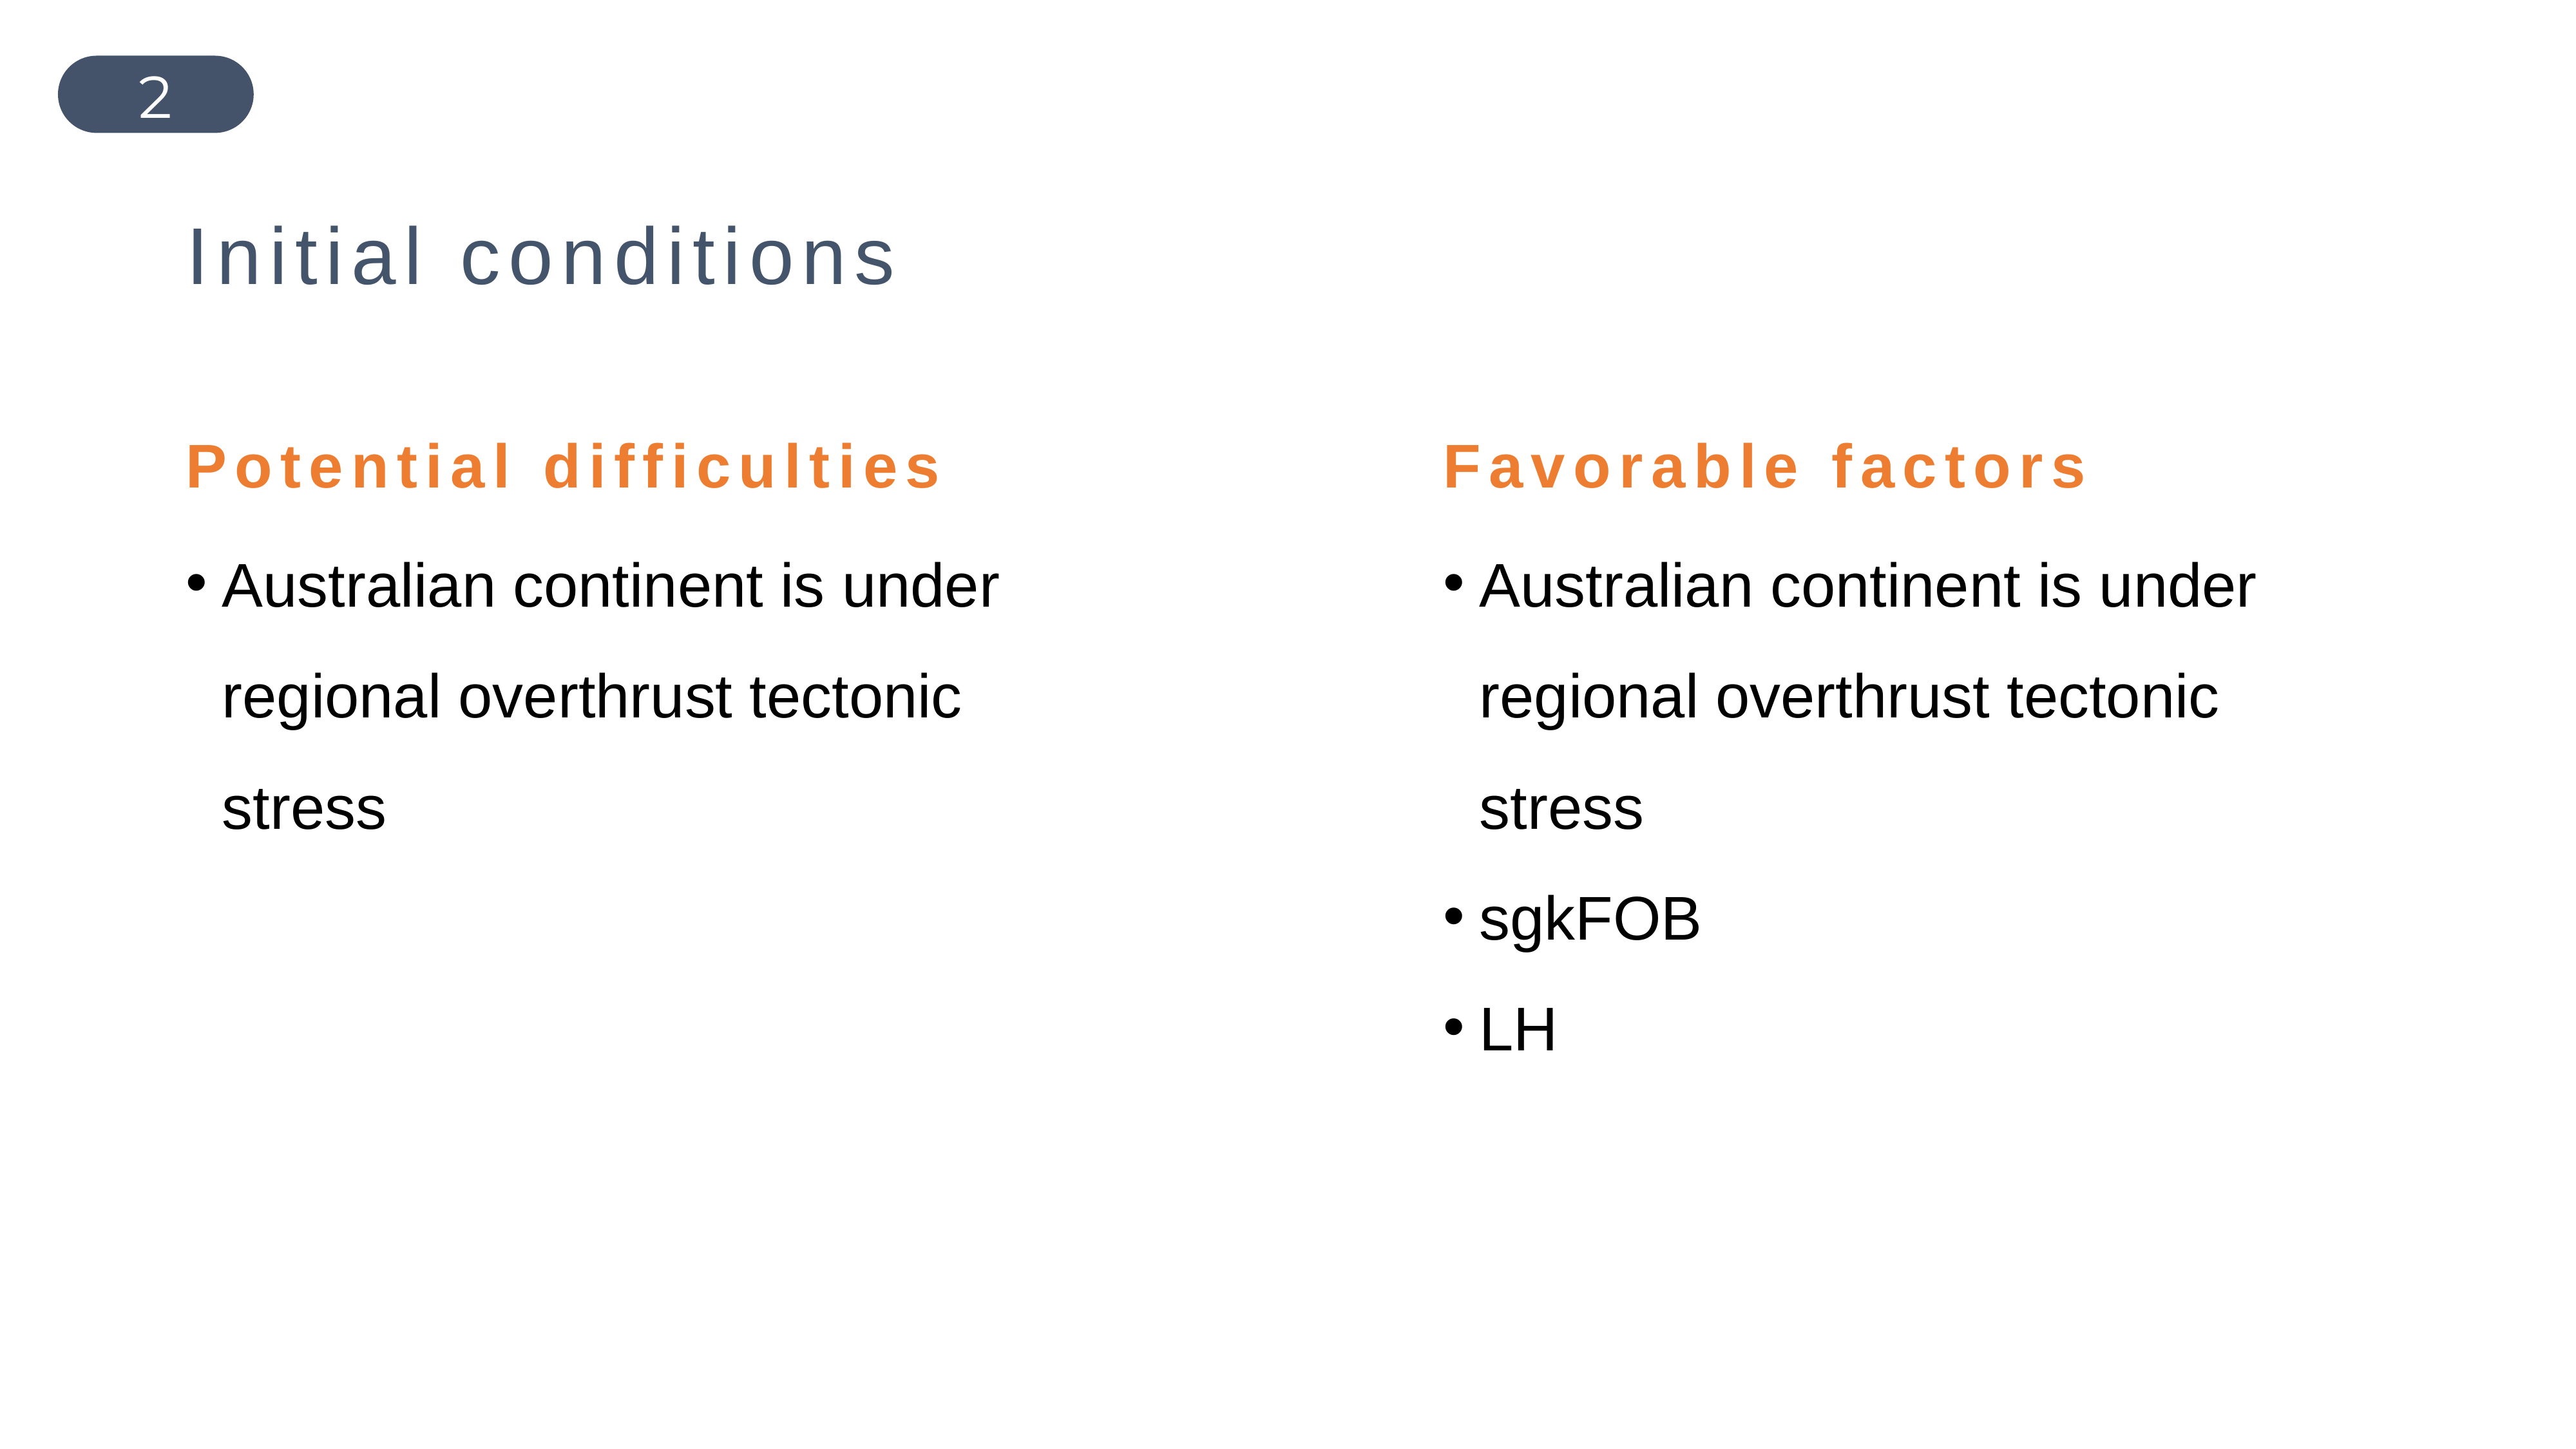

2
Initial conditions
Potential difficulties
Favorable factors
Australian continent is under regional overthrust tectonic stress

Australian continent is under regional overthrust tectonic stress
sgkFOB
LH